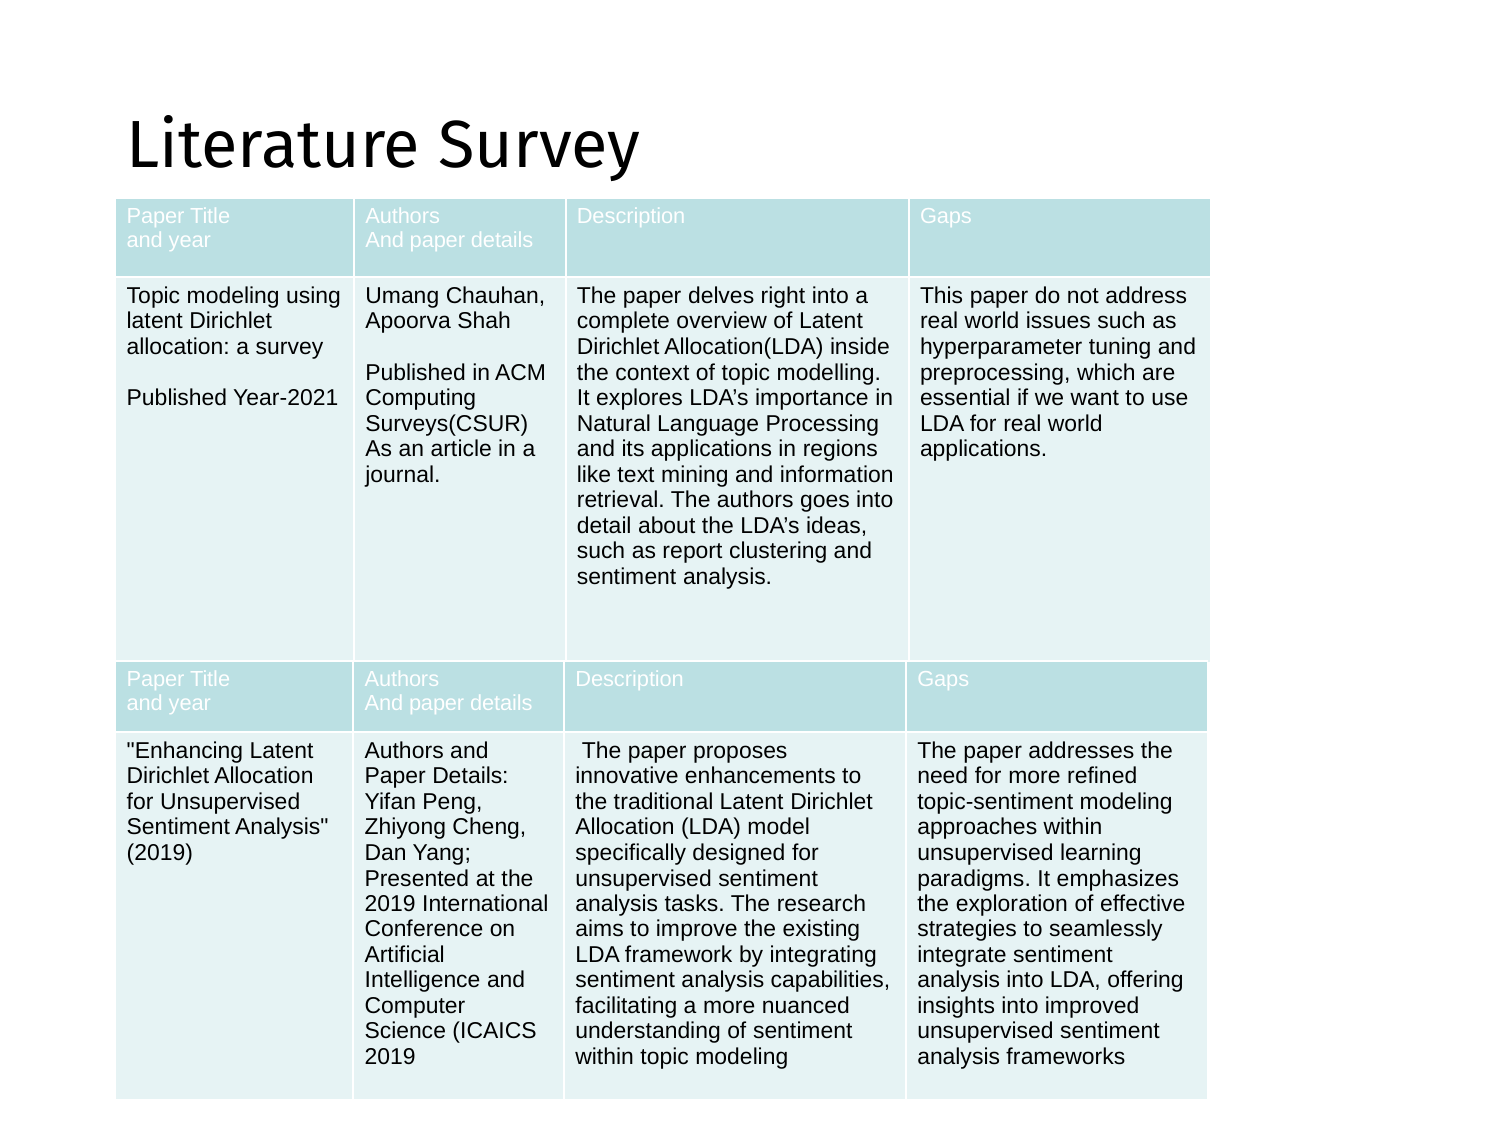

Literature Survey
| Paper Title and year | Authors And paper details | Description | Gaps |
| --- | --- | --- | --- |
| Topic modeling using latent Dirichlet allocation: a survey Published Year-2021 | Umang Chauhan, Apoorva Shah Published in ACM Computing Surveys(CSUR) As an article in a journal. | The paper delves right into a complete overview of Latent Dirichlet Allocation(LDA) inside the context of topic modelling. It explores LDA’s importance in Natural Language Processing and its applications in regions like text mining and information retrieval. The authors goes into detail about the LDA’s ideas, such as report clustering and sentiment analysis. | This paper do not address real world issues such as hyperparameter tuning and preprocessing, which are essential if we want to use LDA for real world applications. |
#
| Paper Title and year | Authors And paper details | Description | Gaps |
| --- | --- | --- | --- |
| "Enhancing Latent Dirichlet Allocation for Unsupervised Sentiment Analysis" (2019) | Authors and Paper Details: Yifan Peng, Zhiyong Cheng, Dan Yang; Presented at the 2019 International Conference on Artificial Intelligence and Computer Science (ICAICS 2019 | The paper proposes innovative enhancements to the traditional Latent Dirichlet Allocation (LDA) model specifically designed for unsupervised sentiment analysis tasks. The research aims to improve the existing LDA framework by integrating sentiment analysis capabilities, facilitating a more nuanced understanding of sentiment within topic modeling | The paper addresses the need for more refined topic-sentiment modeling approaches within unsupervised learning paradigms. It emphasizes the exploration of effective strategies to seamlessly integrate sentiment analysis into LDA, offering insights into improved unsupervised sentiment analysis frameworks |